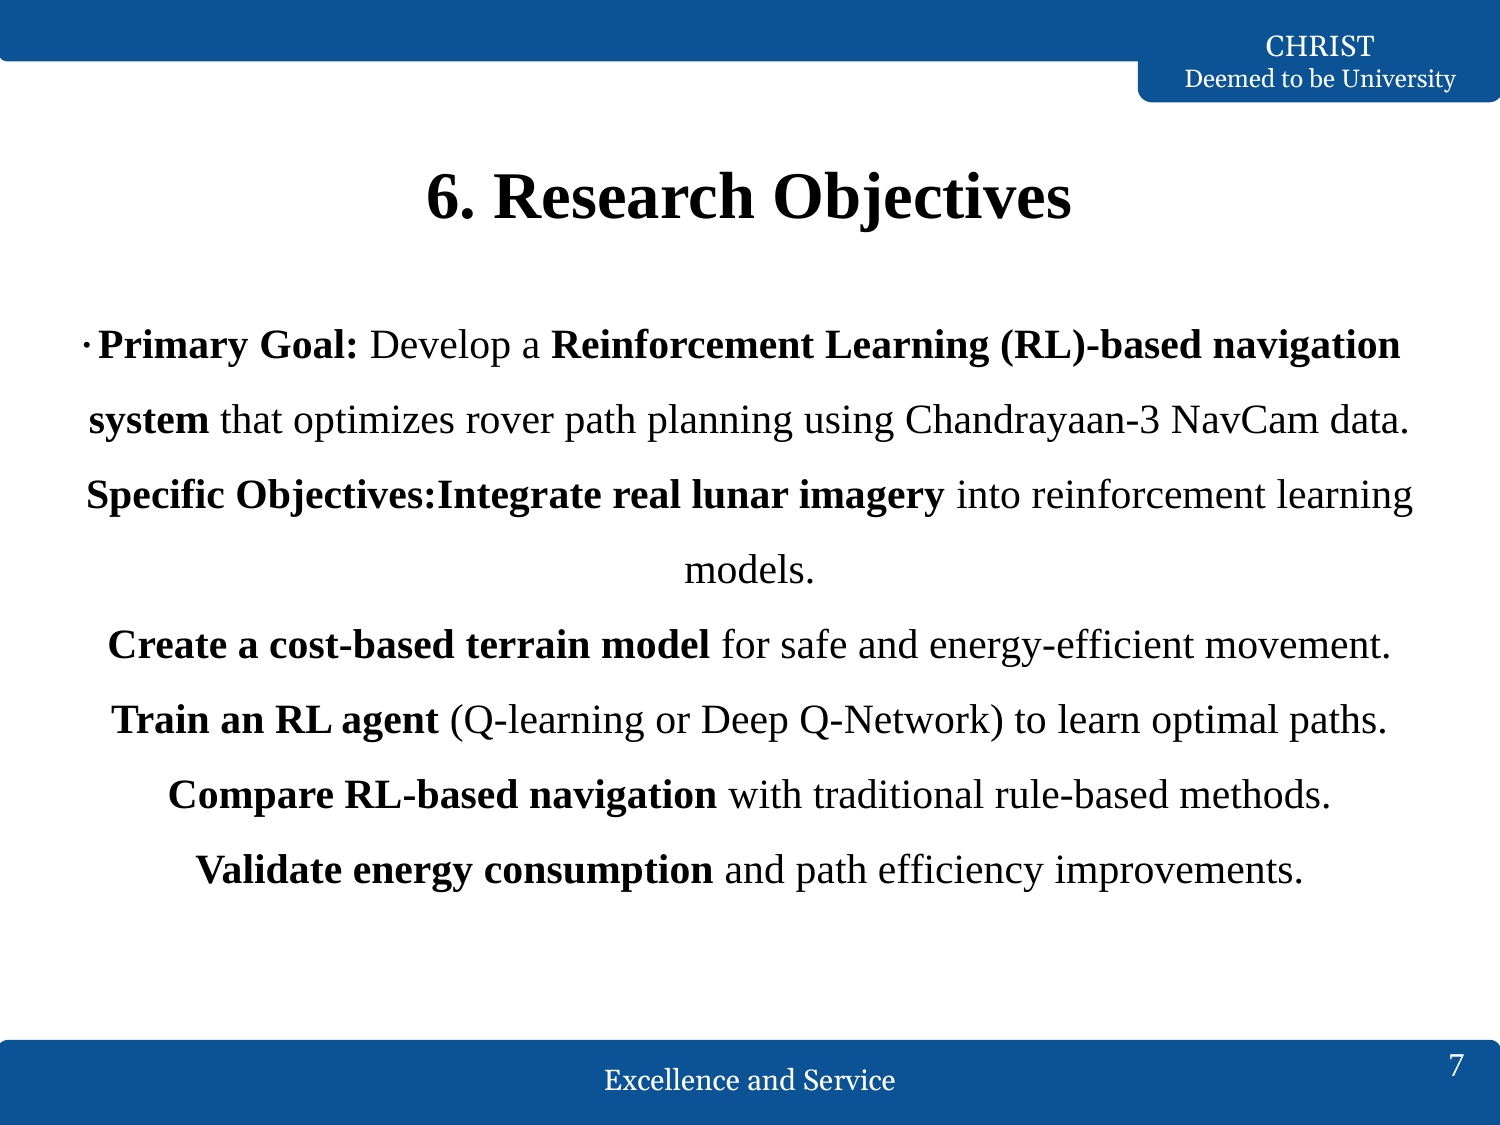

# 6. Research Objectives Primary Goal: Develop a Reinforcement Learning (RL)-based navigation system that optimizes rover path planning using Chandrayaan-3 NavCam data. Specific Objectives:Integrate real lunar imagery into reinforcement learning models. Create a cost-based terrain model for safe and energy-efficient movement. Train an RL agent (Q-learning or Deep Q-Network) to learn optimal paths. Compare RL-based navigation with traditional rule-based methods. Validate energy consumption and path efficiency improvements.
.
7